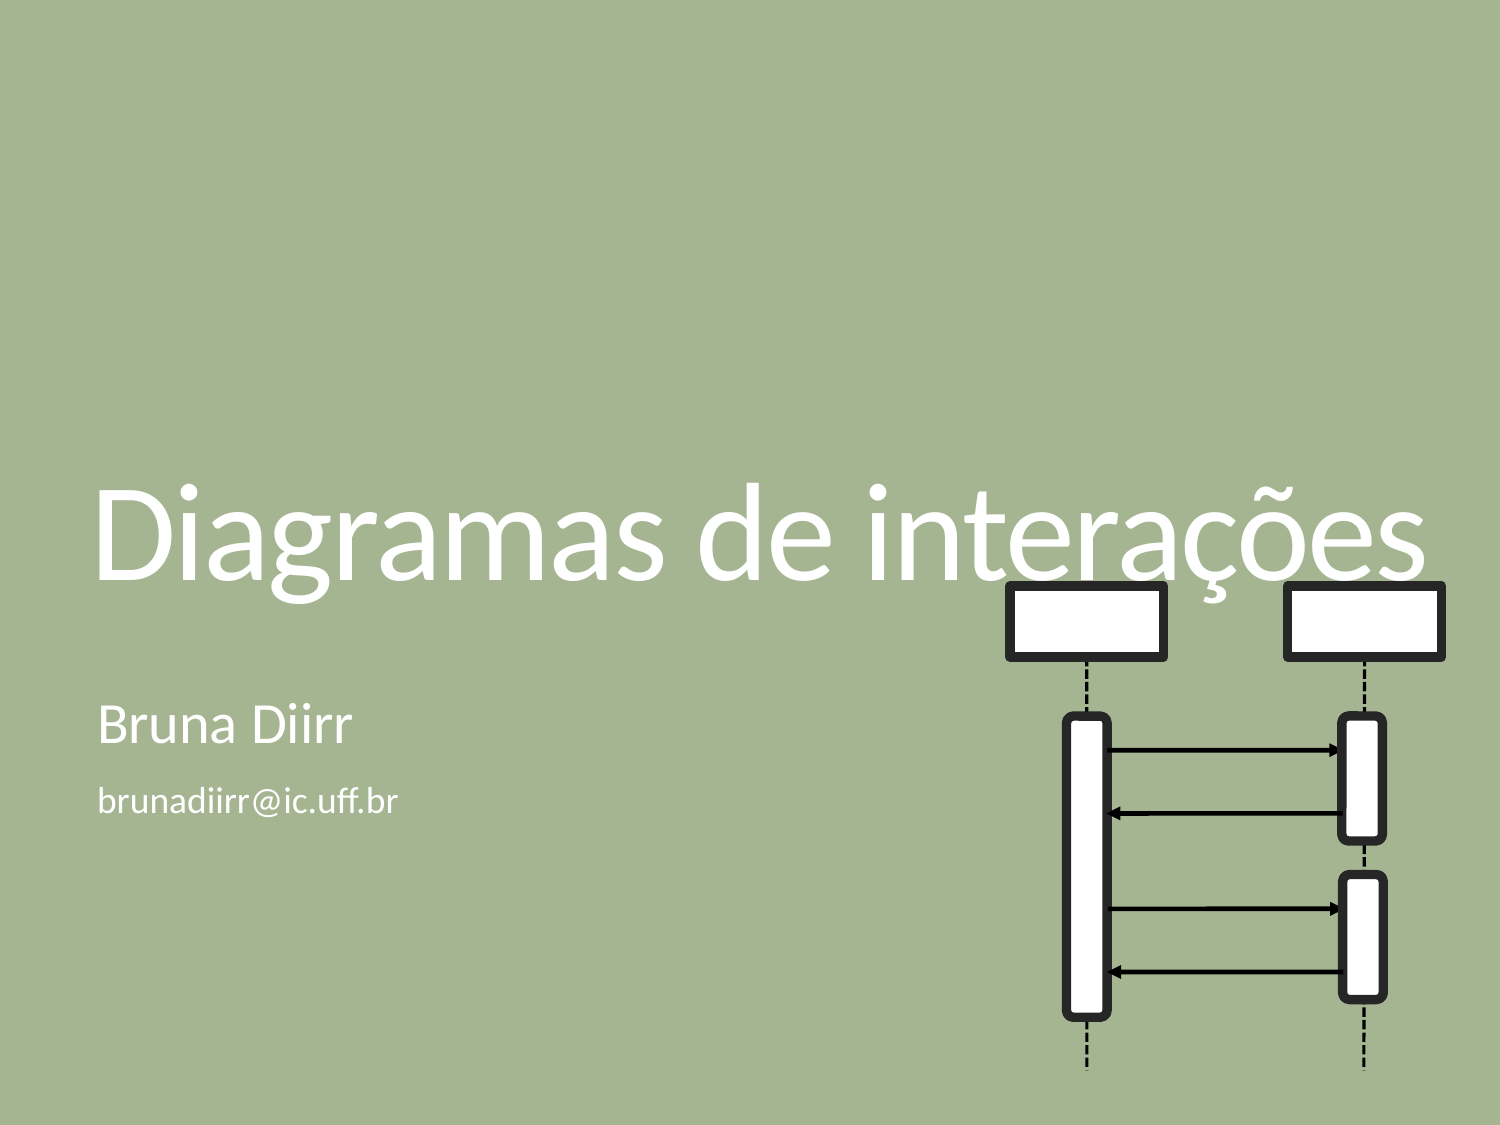

# Diagramas de interações

Bruna Diirr
brunadiirr@ic.uff.br